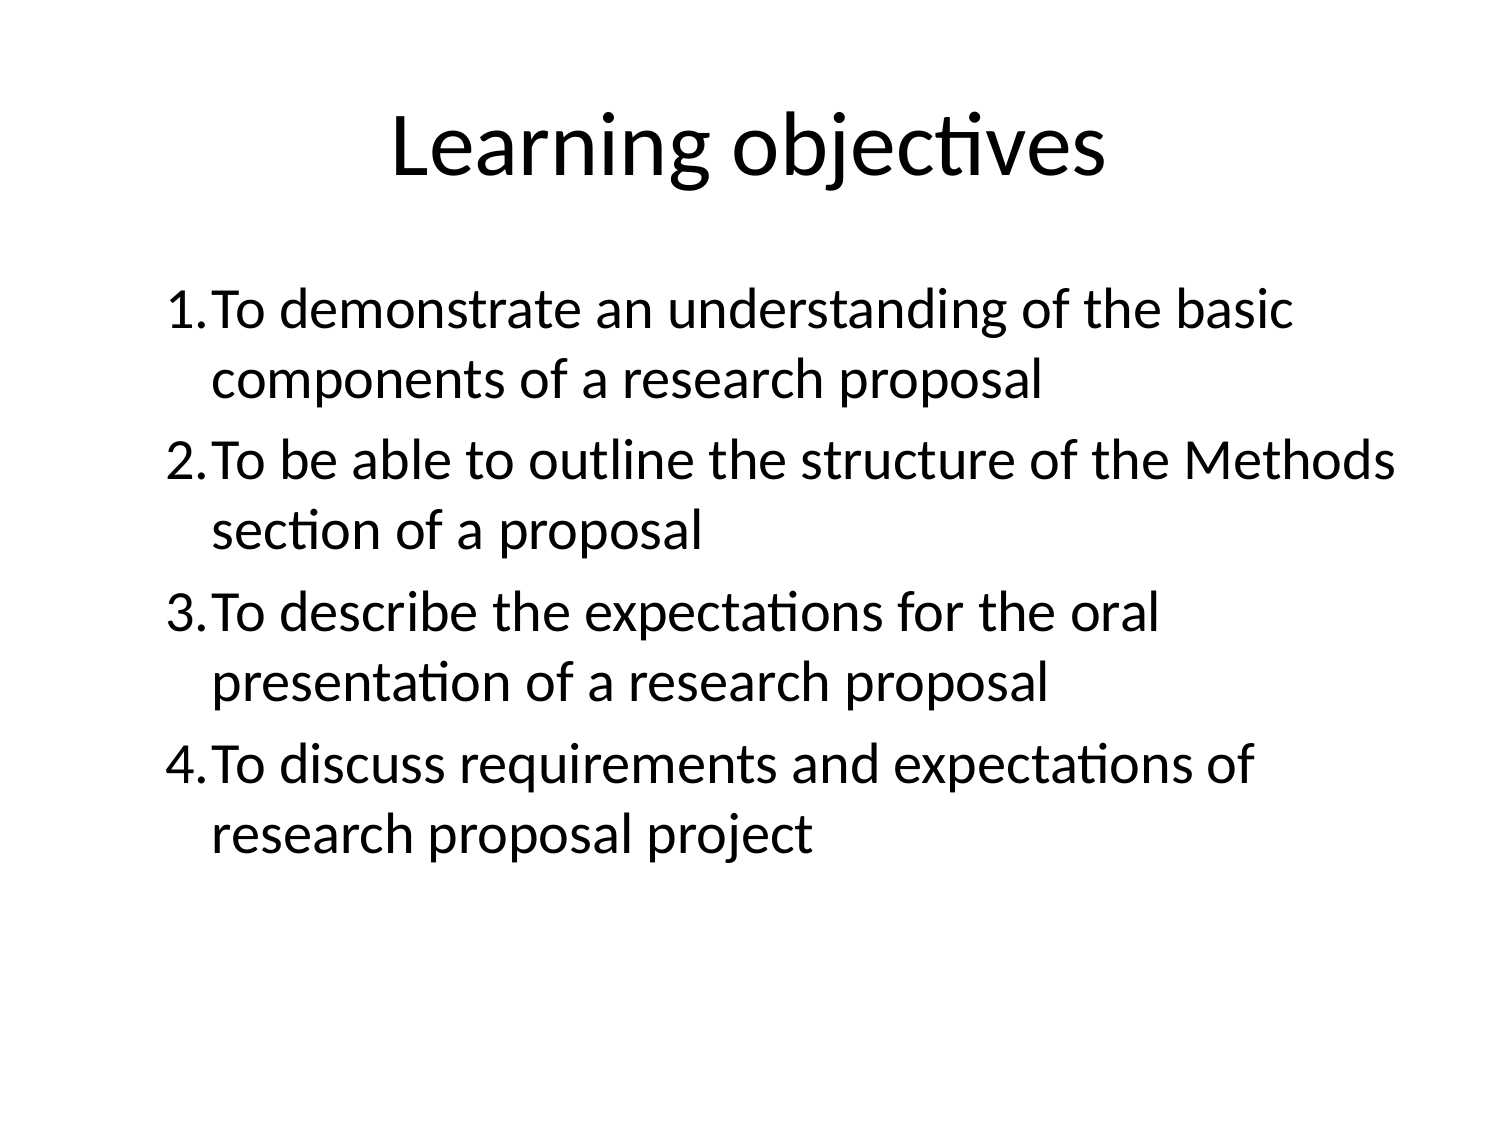

# Learning objectives
To demonstrate an understanding of the basic components of a research proposal
To be able to outline the structure of the Methods section of a proposal
To describe the expectations for the oral presentation of a research proposal
To discuss requirements and expectations of research proposal project